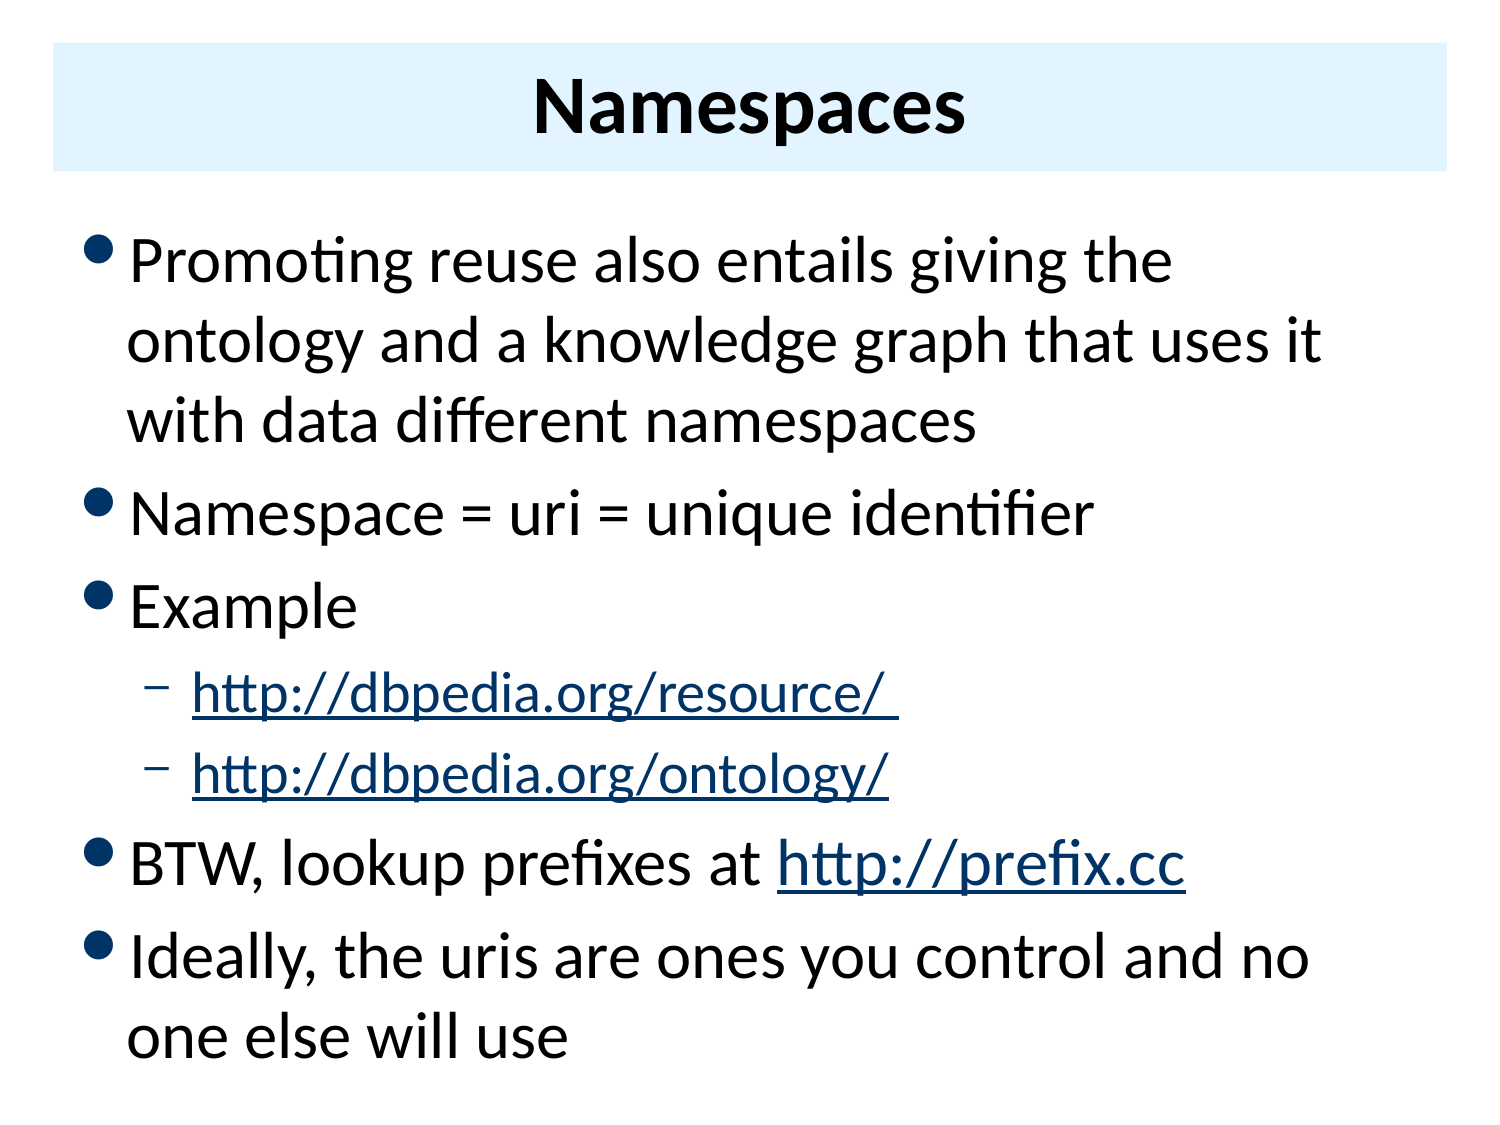

# Namespaces
Promoting reuse also entails giving the ontology and a knowledge graph that uses it with data different namespaces
Namespace = uri = unique identifier
Example
http://dbpedia.org/resource/
http://dbpedia.org/ontology/
BTW, lookup prefixes at http://prefix.cc
Ideally, the uris are ones you control and no one else will use